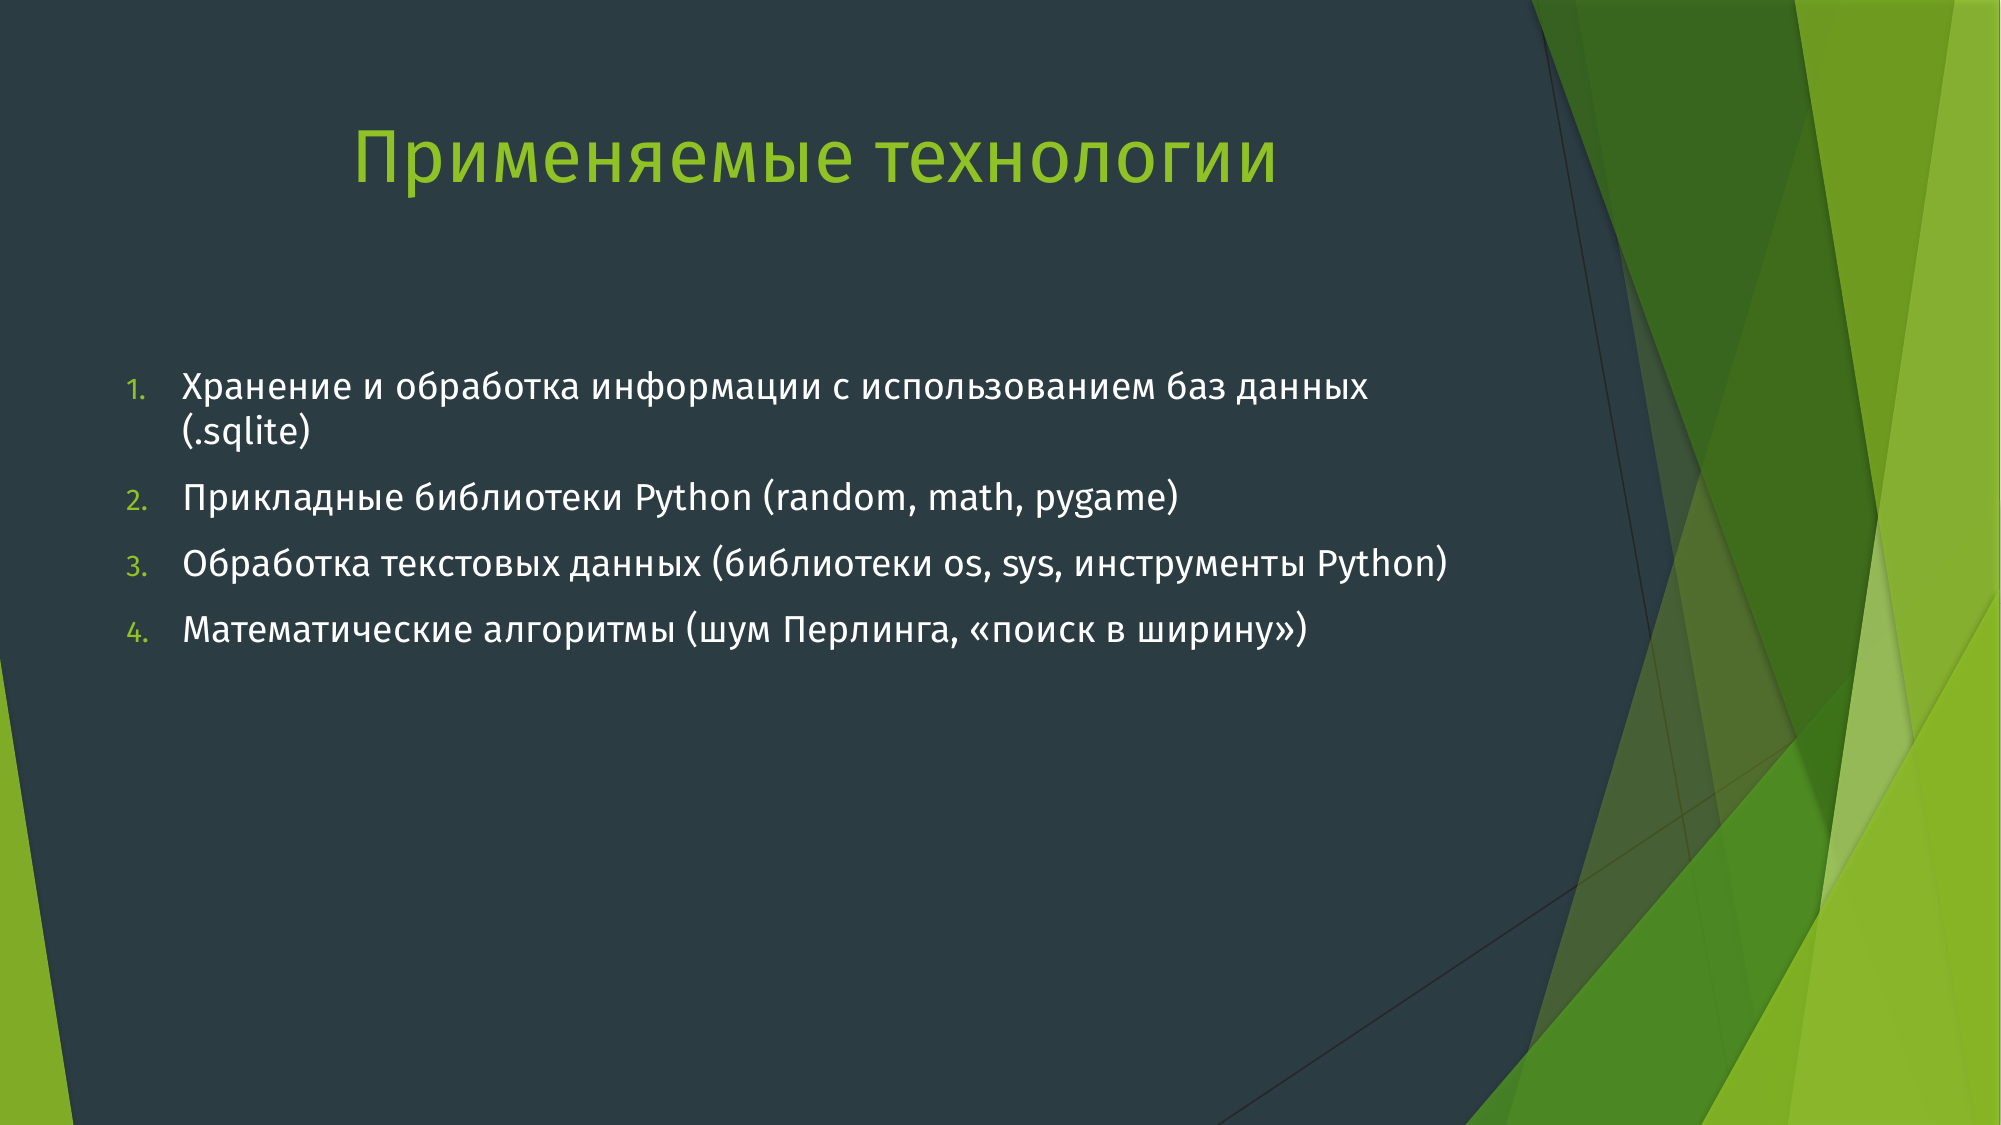

# Применяемые технологии
Хранение и обработка информации с использованием баз данных (.sqlite)
Прикладные библиотеки Python (random, math, pygame)
Обработка текстовых данных (библиотеки os, sys, инструменты Python)
Математические алгоритмы (шум Перлинга, «поиск в ширину»)